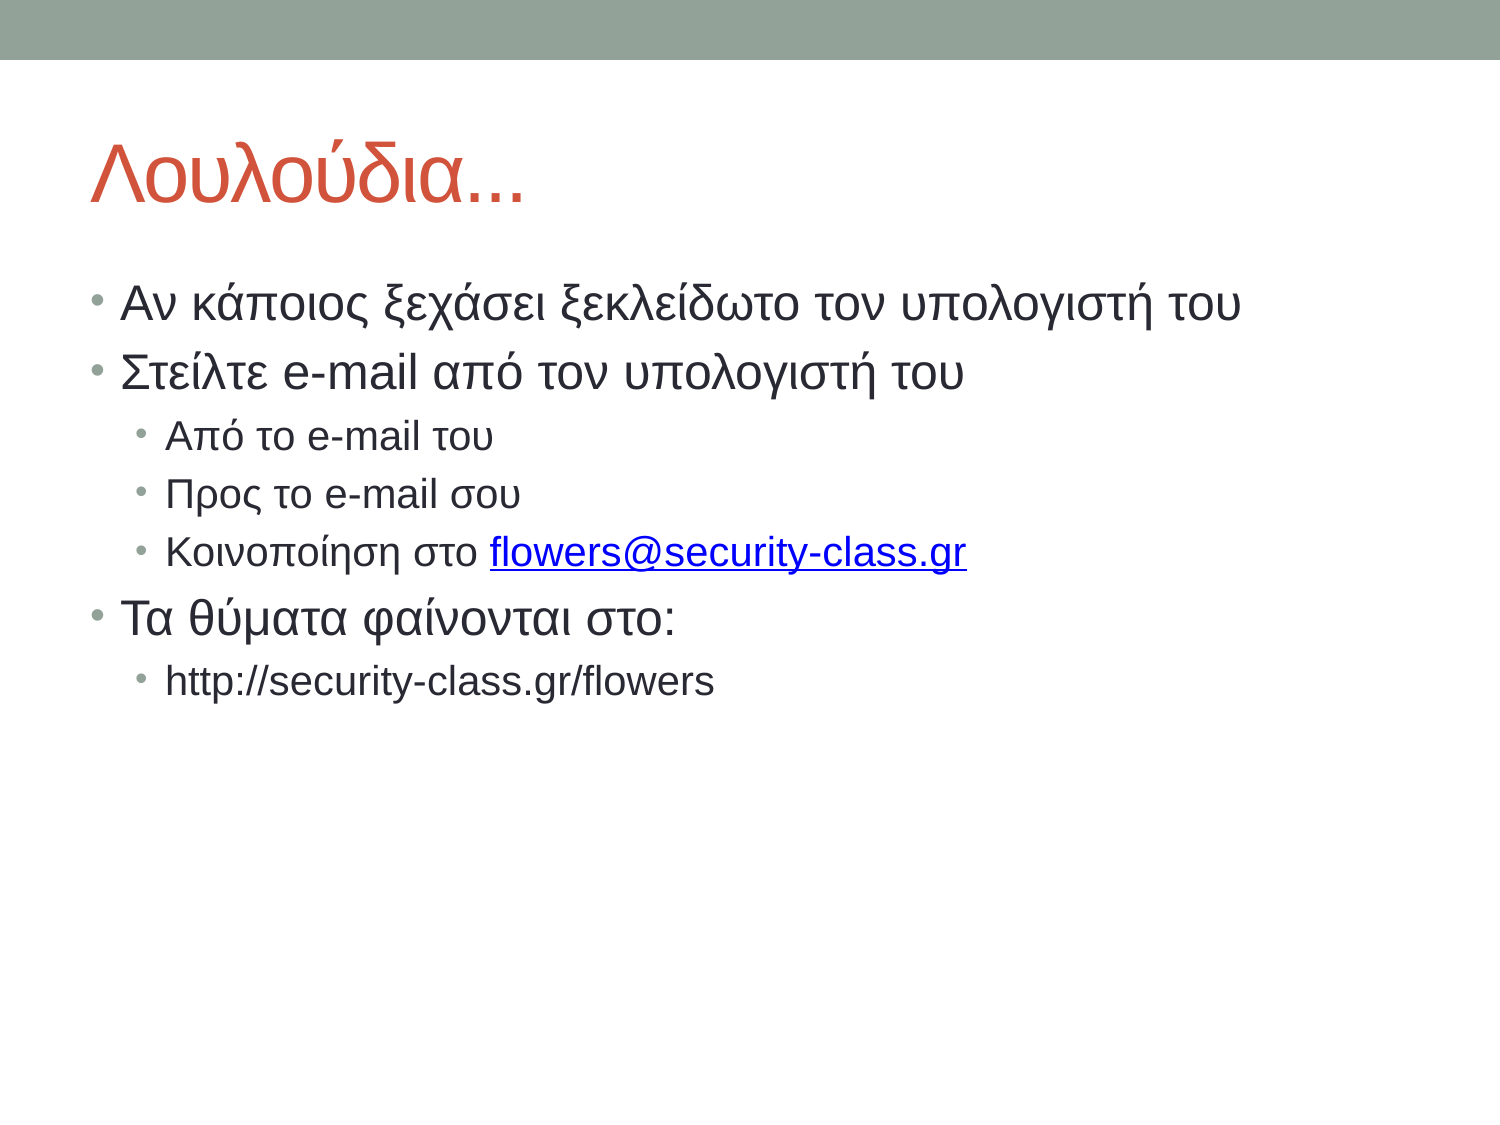

# Λουλούδια...
Αν κάποιος ξεχάσει ξεκλείδωτο τον υπολογιστή του
Στείλτε e-mail από τον υπολογιστή του
Από το e-mail του
Προς το e-mail σου
Κοινοποίηση στο flowers@security-class.gr
Τα θύματα φαίνονται στο:
http://security-class.gr/flowers